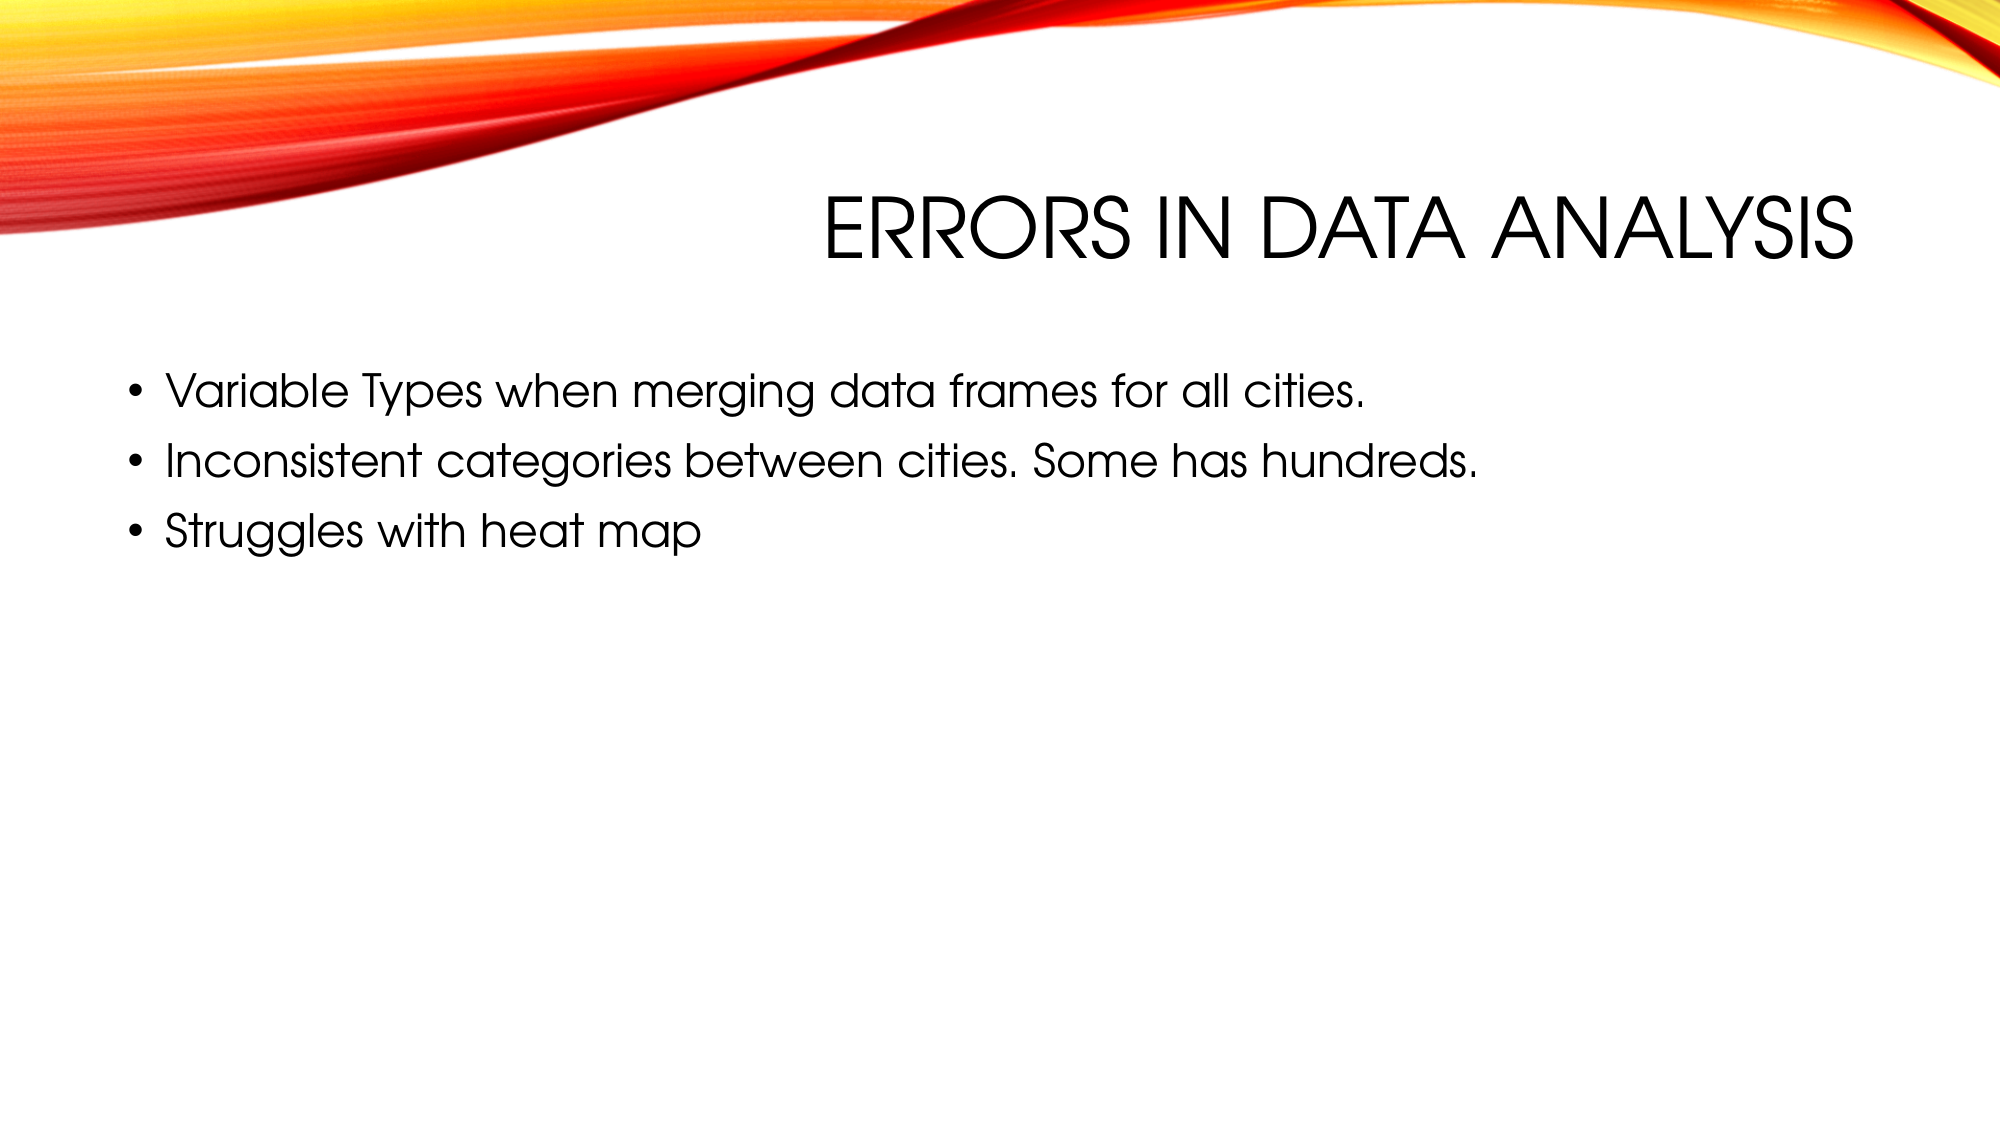

# Errors in Data Analysis
Variable Types when merging data frames for all cities.
Inconsistent categories between cities. Some has hundreds.
Struggles with heat map